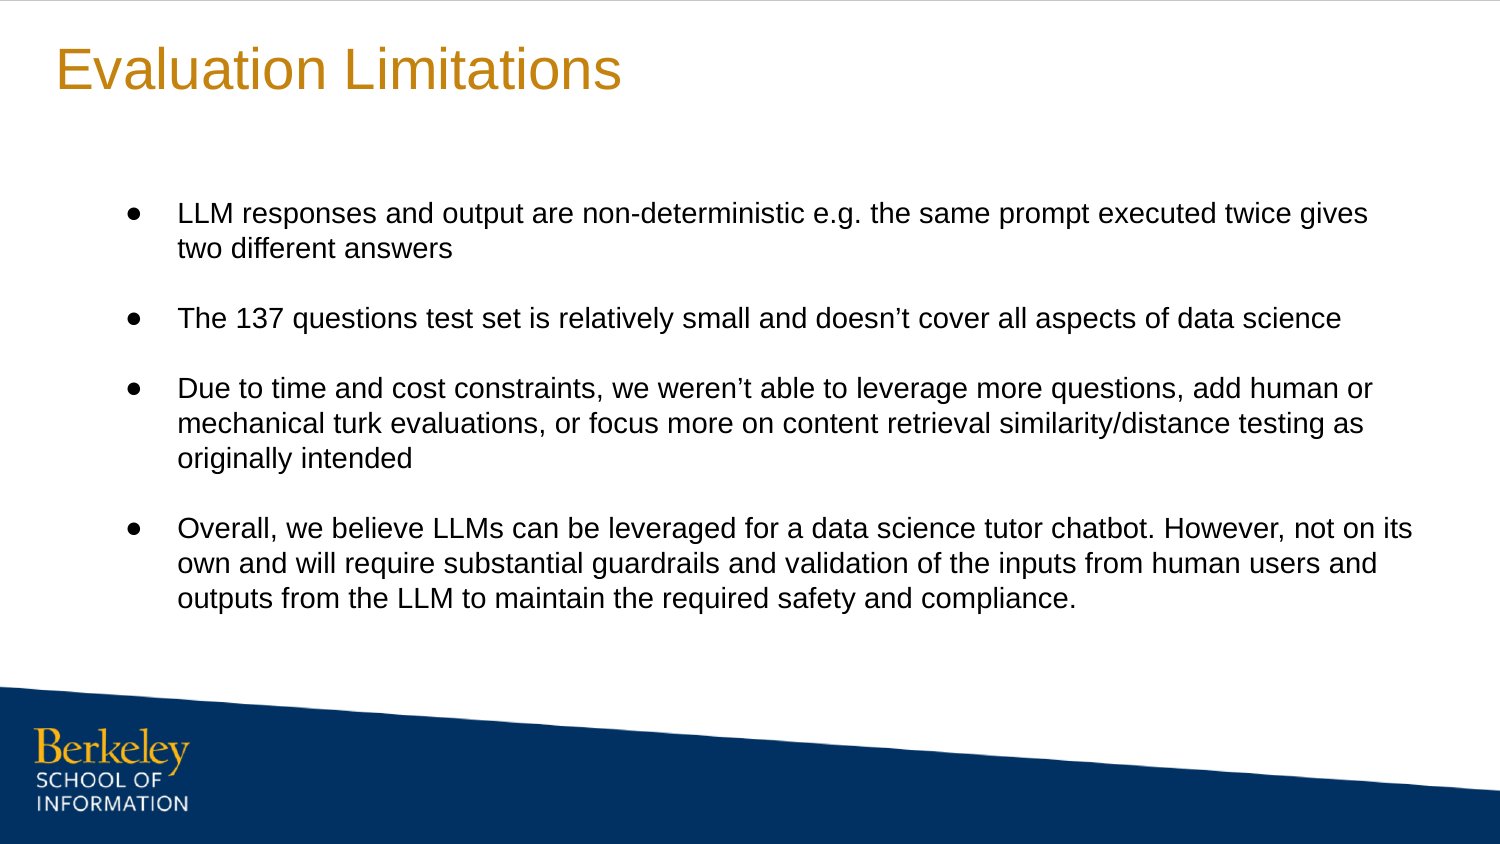

Evaluation Limitations

LLM responses and output are non-deterministic e.g. the same prompt executed twice gives two different answers

The 137 questions test set is relatively small and doesn’t cover all aspects of data science

Due to time and cost constraints, we weren’t able to leverage more questions, add human or mechanical turk evaluations, or focus more on content retrieval similarity/distance testing as originally intended

Overall, we believe LLMs can be leveraged for a data science tutor chatbot. However, not on its own and will require substantial guardrails and validation of the inputs from human users and outputs from the LLM to maintain the required safety and compliance.